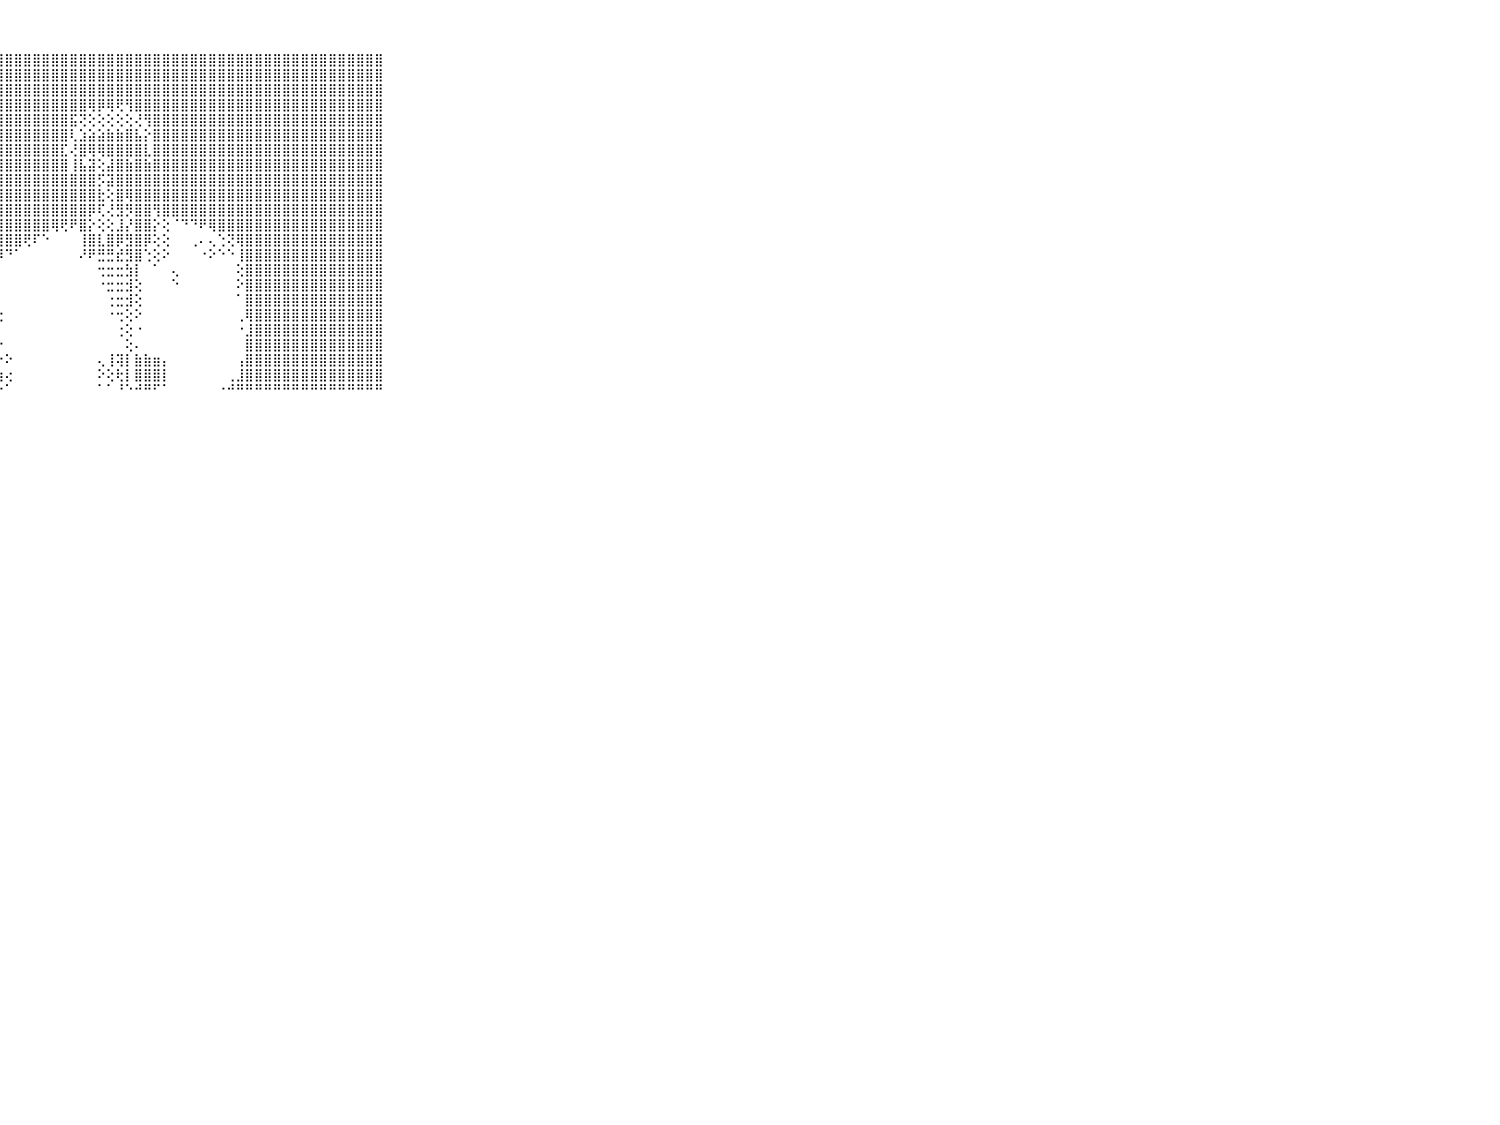

⠀⠀⠀⠀⠀⠀⠀⠀⠀⠀⠀⣿⣿⣿⣿⣿⣿⣿⣿⣿⣿⣿⣿⣿⣿⣿⣿⣿⣿⣿⣿⣿⣿⣿⣿⣿⣿⣿⣿⣿⣿⣿⣿⣿⣿⣿⣿⣿⣿⣿⣿⣿⣿⣿⣿⣿⣿⣿⣿⣿⣿⣿⣿⣿⣿⣿⣿⣿⣿⠀⠀⠀⠀⠀⠀⠀⠀⠀⠀⠀⠀
⠀⠀⠀⠀⠀⠀⠀⠀⠀⠀⠀⣿⣿⣿⣿⣿⣿⣿⣿⣿⣿⣿⣿⣿⣿⣿⣿⣿⣿⣿⣿⣿⣿⣿⣿⣿⣿⣿⣿⣿⣿⣿⣿⣿⣿⣿⣿⣿⣿⣿⣿⣿⣿⣿⣿⣿⣿⣿⣿⣿⣿⣿⣿⣿⣿⣿⣿⣿⣿⠀⠀⠀⠀⠀⠀⠀⠀⠀⠀⠀⠀
⠀⠀⠀⠀⠀⠀⠀⠀⠀⠀⠀⣿⣿⣿⣿⣿⣿⣿⣿⣿⣿⣿⣿⣿⣿⣿⣿⣿⣿⣿⣿⣿⣿⣿⣿⣿⣿⣿⣿⣿⣿⣿⣿⣿⣿⣿⣿⣿⣿⣿⣿⣿⣿⣿⣿⣿⣿⣿⣿⣿⣿⣿⣿⣿⣿⣿⣿⣿⣿⠀⠀⠀⠀⠀⠀⠀⠀⠀⠀⠀⠀
⠀⠀⠀⠀⠀⠀⠀⠀⠀⠀⠀⣿⣿⣿⣿⣿⣿⣿⣿⣿⣿⣿⣿⣿⣿⣿⣿⣿⣿⣿⣿⣿⣿⣿⣿⣿⣿⢿⡿⢿⢟⢻⣿⣿⣿⣿⣿⣿⣿⣿⣿⣿⣿⣿⣿⣿⣿⣿⣿⣿⣿⣿⣿⣿⣿⣿⣿⣿⣿⠀⠀⠀⠀⠀⠀⠀⠀⠀⠀⠀⠀
⠀⠀⠀⠀⠀⠀⠀⠀⠀⠀⠀⣿⣿⣿⣿⣿⣿⣿⣿⣿⣿⣿⣿⣿⣿⣿⣿⣿⣿⣿⣿⣿⣿⣿⣿⣯⢝⢕⢕⢕⢕⢕⢜⢻⣿⣿⣿⣿⣿⣿⣿⣿⣿⣿⣿⣿⣿⣿⣿⣿⣿⣿⣿⣿⣿⣿⣿⣿⣿⠀⠀⠀⠀⠀⠀⠀⠀⠀⠀⠀⠀
⠀⠀⠀⠀⠀⠀⠀⠀⠀⠀⠀⣿⣿⣿⣿⣿⣿⣿⣿⣿⣿⣿⣿⣿⣿⣿⣿⣿⣿⣿⣿⣿⣿⣿⣿⢇⣱⣵⣵⣷⣷⣿⣧⡕⣿⣿⣿⣿⣿⣿⣿⣿⣿⣿⣿⣿⣿⣿⣿⣿⣿⣿⣿⣿⣿⣿⣿⣿⣿⠀⠀⠀⠀⠀⠀⠀⠀⠀⠀⠀⠀
⠀⠀⠀⠀⠀⠀⠀⠀⠀⠀⠀⣿⣿⣿⣿⣿⣿⣿⣿⣿⣿⣿⣿⣿⣿⣿⣿⣿⣿⣿⣿⣿⣿⣿⣏⢜⣿⢿⢿⣿⣿⣿⣿⣇⣿⣿⣿⣿⣿⣿⣿⣿⣿⣿⣿⣿⣿⣿⣿⣿⣿⣿⣿⣿⣿⣿⣿⣿⣿⠀⠀⠀⠀⠀⠀⠀⠀⠀⠀⠀⠀
⠀⠀⠀⠀⠀⠀⠀⠀⠀⠀⠀⣿⣿⣿⣿⣿⣿⣿⣿⣿⣿⣿⣿⣿⣿⣿⣿⣿⣿⣿⣿⣿⣿⣿⣿⢸⣧⣽⢕⣼⣿⣷⣿⣷⣿⣿⣿⣿⣿⣿⣿⣿⣿⣿⣿⣿⣿⣿⣿⣿⣿⣿⣿⣿⣿⣿⣿⣿⣿⠀⠀⠀⠀⠀⠀⠀⠀⠀⠀⠀⠀
⠀⠀⠀⠀⠀⠀⠀⠀⠀⠀⠀⣿⣿⣿⣿⣿⣿⣿⣿⣿⣿⣿⣿⣿⣿⣿⣿⣿⣿⣿⣿⣿⣿⣿⣿⣿⣿⣿⡫⣽⣿⣿⣿⣿⣿⣿⣿⣿⣿⣿⣿⣿⣿⣿⣿⣿⣿⣿⣿⣿⣿⣿⣿⣿⣿⣿⣿⣿⣿⠀⠀⠀⠀⠀⠀⠀⠀⠀⠀⠀⠀
⠀⠀⠀⠀⠀⠀⠀⠀⠀⠀⠀⣿⣿⣿⣿⣿⣿⣿⣿⣿⣿⣿⣿⣿⣿⣿⣿⣿⣿⣿⣿⣿⣿⣿⣿⣿⣿⣿⣗⢕⣿⢿⣿⣿⣿⣿⣿⣿⣿⣿⣿⣿⣿⣿⣿⣿⣿⣿⣿⣿⣿⣿⣿⣿⣿⣿⣿⣿⣿⠀⠀⠀⠀⠀⠀⠀⠀⠀⠀⠀⠀
⠀⠀⠀⠀⠀⠀⠀⠀⠀⠀⠀⣿⣿⣿⣿⣿⣿⣿⣿⣿⣿⣿⣿⣿⣿⣿⣿⣿⣿⣿⣿⣿⣿⣿⣿⣿⣿⡿⢏⢜⣻⡻⣿⣿⢻⣿⣿⣿⣿⣿⣿⣿⣿⣿⣿⣿⣿⣿⣿⣿⣿⣿⣿⣿⣿⣿⣿⣿⣿⠀⠀⠀⠀⠀⠀⠀⠀⠀⠀⠀⠀
⠀⠀⠀⠀⠀⠀⠀⠀⠀⠀⠀⣿⣿⣿⣿⣿⣿⣿⣿⣿⣿⣿⣿⣿⣿⣿⣿⣿⣿⣿⣿⣿⣿⢿⢟⠟⣿⡕⢕⢕⣸⡜⣿⣿⡕⢕⠈⠙⠙⠟⢿⣿⣿⣿⣿⣿⣿⣿⣿⣿⣿⣿⣿⣿⣿⣿⣿⣿⣿⠀⠀⠀⠀⠀⠀⠀⠀⠀⠀⠀⠀
⠀⠀⠀⠀⠀⠀⠀⠀⠀⠀⠀⣿⣿⣿⣿⣿⣿⣿⣿⣿⣿⣿⣿⣿⣿⣿⣿⣿⣿⣿⢟⠏⠑⠀⠀⠀⢸⣿⣇⣿⡿⣻⣿⡿⢕⢕⠀⠀⢀⠄⢄⢑⢝⢿⣿⣿⣿⣿⣿⣿⣿⣿⣿⣿⣿⣿⣿⣿⣿⠀⠀⠀⠀⠀⠀⠀⠀⠀⠀⠀⠀
⠀⠀⠀⠀⠀⠀⠀⠀⠀⠀⠀⣿⣿⣿⣿⣿⣿⣿⣿⣿⣿⣿⣿⣿⣿⣿⣿⡿⠙⠁⠀⠀⠀⠀⠀⠀⠜⠟⣛⣛⣞⣻⣿⢑⢕⠕⠀⠀⠀⠐⠕⠑⠑⢸⣿⣿⣿⣿⣿⣿⣿⣿⣿⣿⣿⣿⣿⣿⣿⠀⠀⠀⠀⠀⠀⠀⠀⠀⠀⠀⠀
⠀⠀⠀⠀⠀⠀⠀⠀⠀⠀⠀⣿⣿⣿⣿⣿⣿⣿⣿⣿⣿⣿⣿⣿⣿⣿⣿⡇⠀⠀⠀⠀⠀⠀⠀⠀⠀⠀⢒⣒⣒⣳⡇⠀⠁⠀⢄⠀⠀⠀⠀⠀⠀⢕⣿⣿⣿⣿⣿⣿⣿⣿⣿⣿⣿⣿⣿⣿⣿⠀⠀⠀⠀⠀⠀⠀⠀⠀⠀⠀⠀
⠀⠀⠀⠀⠀⠀⠀⠀⠀⠀⠀⣿⣿⣿⣿⣿⣿⣿⣿⣿⣿⣿⣿⣿⣿⣿⣿⡇⠀⠀⠀⠀⠀⠀⠀⠀⠀⠀⠐⣒⣒⣺⢕⠀⠀⠀⠑⠀⠀⠀⠀⠀⠀⠕⣿⣿⣿⣿⣿⣿⣿⣿⣿⣿⣿⣿⣿⣿⣿⠀⠀⠀⠀⠀⠀⠀⠀⠀⠀⠀⠀
⠀⠀⠀⠀⠀⠀⠀⠀⠀⠀⠀⣿⣿⣿⣿⣿⣿⣿⣿⣿⣿⣿⣿⣿⣿⣿⣿⡇⠀⠀⠀⠀⠀⠀⠀⠀⠀⠀⠀⢐⣒⣺⢕⠀⠀⠀⠀⠀⠀⠀⠀⠀⠀⠁⣿⣿⣿⣿⣿⣿⣿⣿⣿⣿⣿⣿⣿⣿⣿⠀⠀⠀⠀⠀⠀⠀⠀⠀⠀⠀⠀
⠀⠀⠀⠀⠀⠀⠀⠀⠀⠀⠀⣿⣿⣿⣿⣿⣿⣿⣿⣿⣿⣿⣿⣿⣿⣿⣿⢕⠀⠀⠀⠀⠀⠀⠀⠀⠀⠀⠀⠐⢒⢕⠕⠀⠀⠀⠀⠀⠀⠀⠀⠀⠀⢀⢿⣿⣿⣿⣿⣿⣿⣿⣿⣿⣿⣿⣿⣿⣿⠀⠀⠀⠀⠀⠀⠀⠀⠀⠀⠀⠀
⠀⠀⠀⠀⠀⠀⠀⠀⠀⠀⠀⣿⣿⣿⣿⣿⣿⣿⣿⣿⣿⣿⣿⣿⣿⣿⣿⠀⠀⠀⠀⠀⠀⠀⠀⠀⠀⠀⠀⠀⢐⢕⠐⠀⠀⠀⠀⠀⠀⠀⠀⠀⠀⠐⣸⣿⣿⣿⣿⣿⣿⣿⣿⣿⣿⣿⣿⣿⣿⠀⠀⠀⠀⠀⠀⠀⠀⠀⠀⠀⠀
⠀⠀⠀⠀⠀⠀⠀⠀⠀⠀⠀⣿⣿⣿⣿⣿⣿⣿⣿⣿⣿⣿⣿⣿⣿⣿⣿⡔⠀⠀⠀⠀⠀⠀⠀⠀⠀⠀⠀⠀⠀⢕⠄⠀⠀⠀⠀⠀⠀⠀⠀⠀⠀⠀⣿⣿⣿⣿⣿⣿⣿⣿⣿⣿⣿⣿⣿⣿⣿⠀⠀⠀⠀⠀⠀⠀⠀⠀⠀⠀⠀
⠀⠀⠀⠀⠀⠀⠀⠀⠀⠀⠀⣿⣿⣿⣿⣿⣿⣿⣿⣿⣿⣿⣿⣿⣿⣿⣯⡕⠕⠀⠀⠀⠀⠀⠀⠀⠀⠀⢄⢸⢽⡇⣷⣷⣶⡄⠀⠀⠀⠀⠀⠀⠀⢠⣿⣿⣿⣿⣿⣿⣿⣿⣿⣿⣿⣿⣿⣿⣿⠀⠀⠀⠀⠀⠀⠀⠀⠀⠀⠀⠀
⠀⠀⠀⠀⠀⠀⠀⠀⠀⠀⠀⣿⣿⣿⣿⣿⣿⣿⣿⣿⣿⣿⣿⣿⣿⣿⣿⣷⢔⠀⠀⠀⠀⠀⠀⠀⠀⠀⠕⢕⢗⡇⣿⣿⣿⡇⠀⠀⠀⠀⠀⠀⢀⣸⣿⣿⣿⣿⣿⣿⣿⣿⣿⣿⣿⣿⣿⣿⣿⠀⠀⠀⠀⠀⠀⠀⠀⠀⠀⠀⠀
⠀⠀⠀⠀⠀⠀⠀⠀⠀⠀⠀⠛⠛⠛⠛⠛⠛⠛⠛⠛⠛⠛⠛⠛⠛⠛⠛⠑⠁⠀⠀⠀⠀⠀⠀⠀⠀⠀⠁⠁⠘⠑⠚⠛⠋⠁⠀⠀⠀⠀⠀⠐⠚⠛⠛⠛⠛⠛⠛⠛⠛⠛⠛⠛⠛⠛⠛⠛⠛⠀⠀⠀⠀⠀⠀⠀⠀⠀⠀⠀⠀